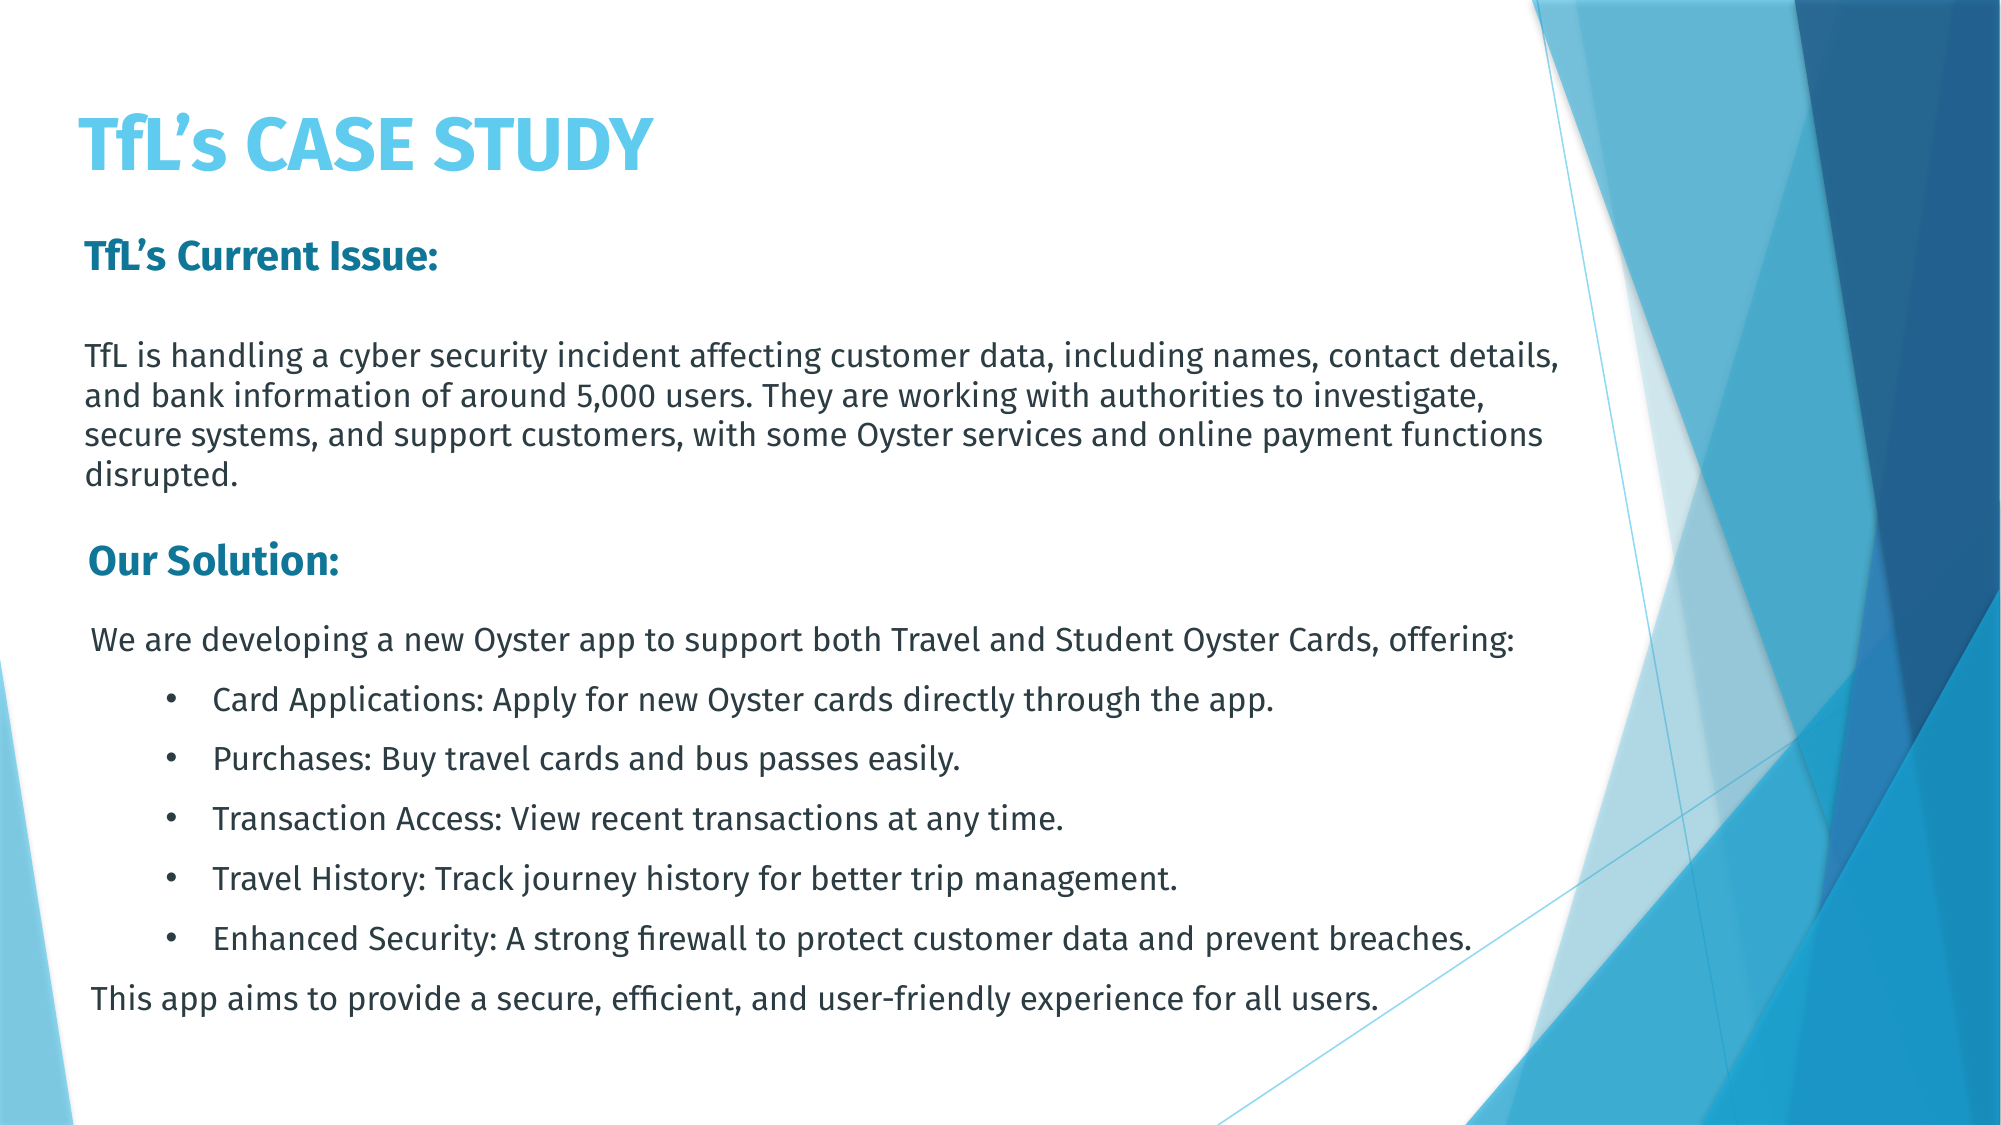

# TfL’s CASE STUDY
TfL’s Current Issue:
TfL is handling a cyber security incident affecting customer data, including names, contact details, and bank information of around 5,000 users. They are working with authorities to investigate, secure systems, and support customers, with some Oyster services and online payment functions disrupted.
Our Solution:
We are developing a new Oyster app to support both Travel and Student Oyster Cards, offering:
Card Applications: Apply for new Oyster cards directly through the app.
Purchases: Buy travel cards and bus passes easily.
Transaction Access: View recent transactions at any time.
Travel History: Track journey history for better trip management.
Enhanced Security: A strong firewall to protect customer data and prevent breaches.
This app aims to provide a secure, efficient, and user-friendly experience for all users.